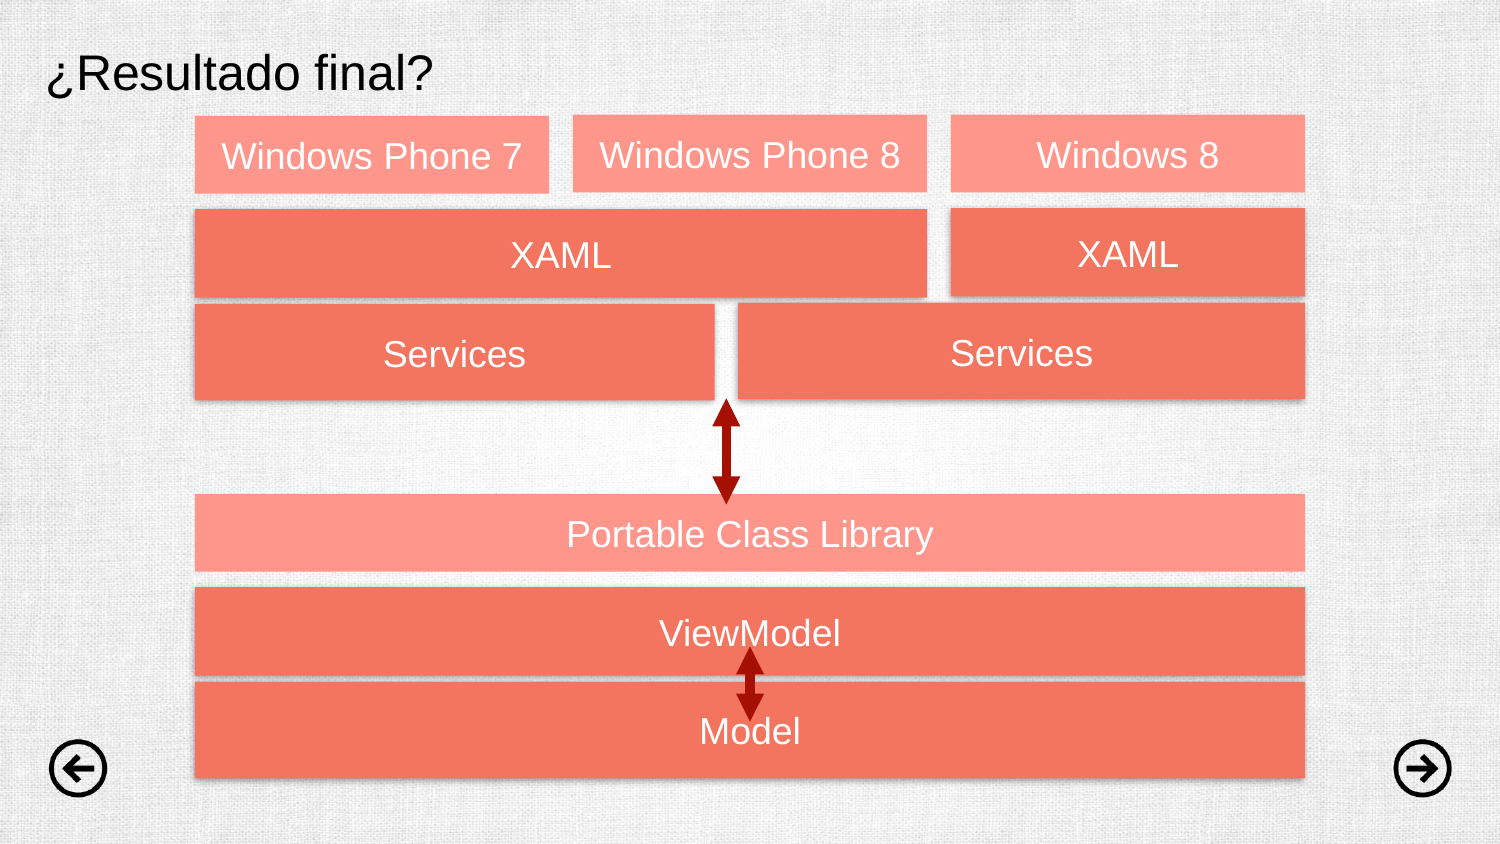

¿Resultado final?
Windows Phone 8
Windows 8
Windows Phone 7
XAML
XAML
Services
Services
Portable Class Library
ViewModel
Model